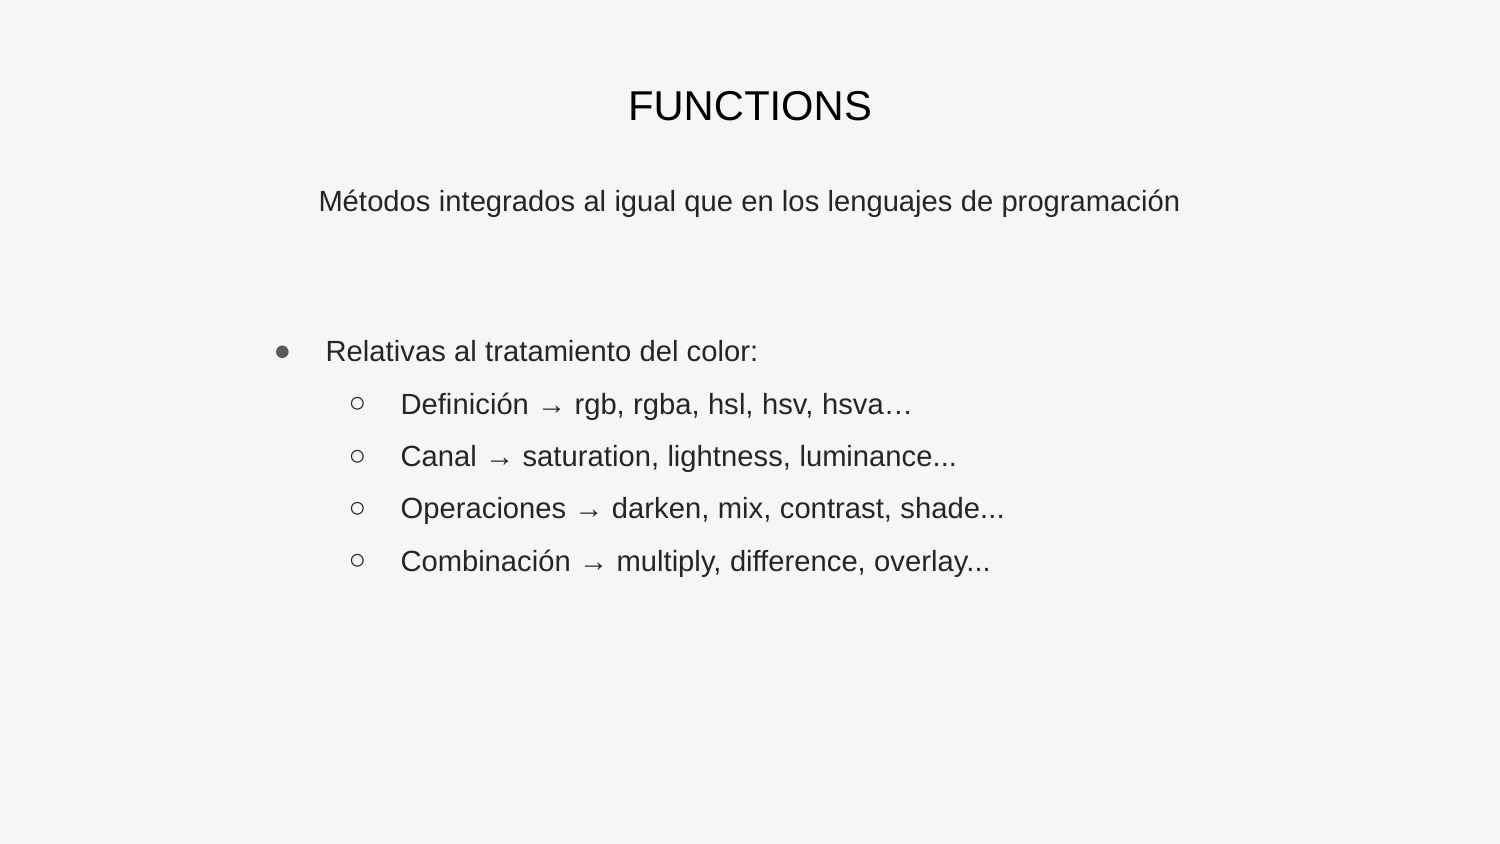

# FUNCTIONS
Métodos integrados al igual que en los lenguajes de programación
Relativas al tratamiento del color:
Definición → rgb, rgba, hsl, hsv, hsva…
Canal → saturation, lightness, luminance...
Operaciones → darken, mix, contrast, shade...
Combinación → multiply, difference, overlay...